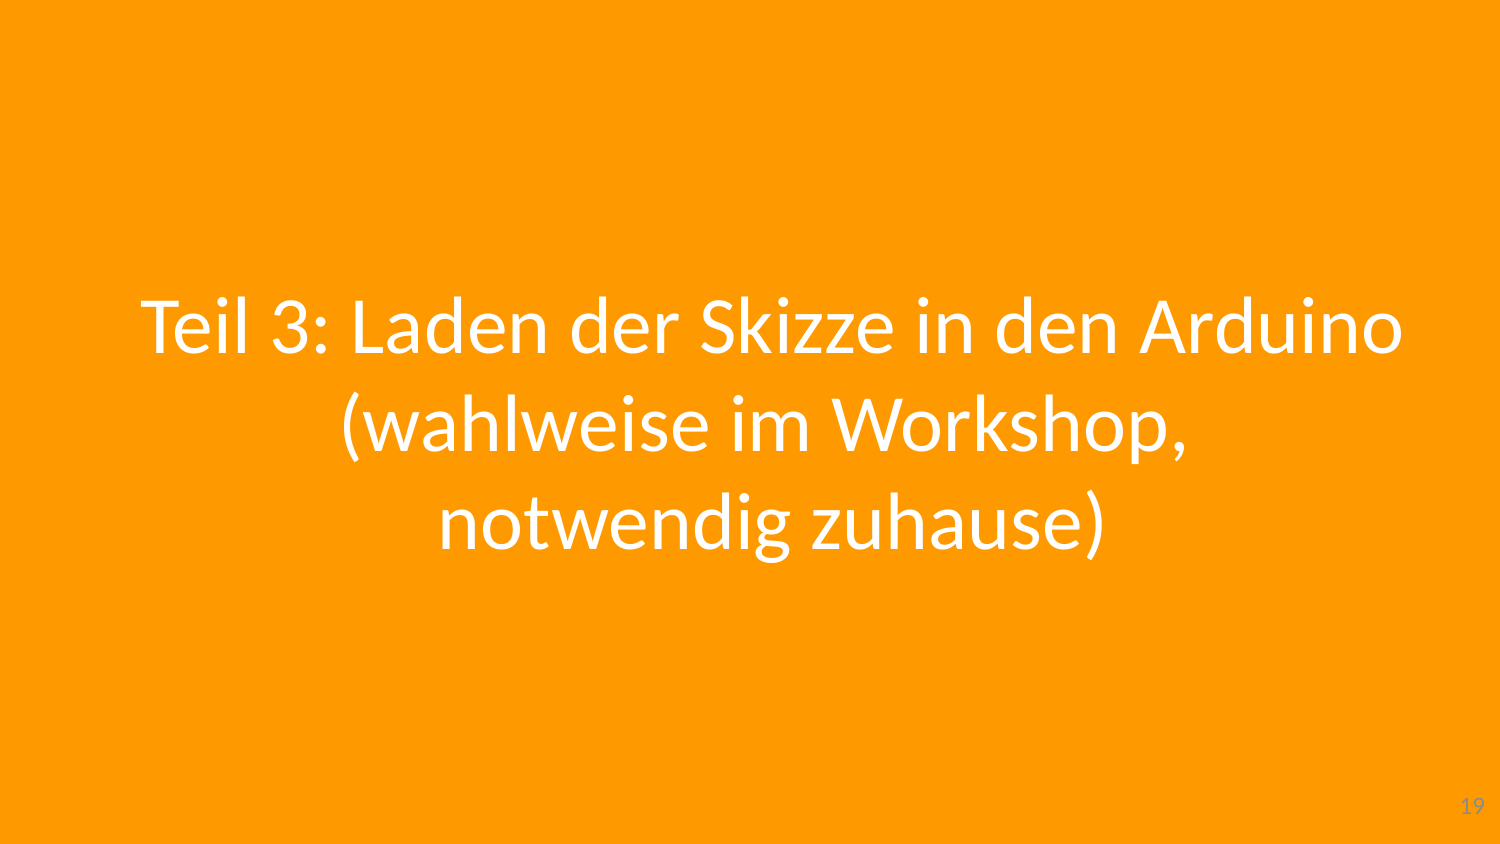

# Teil 3: Laden der Skizze in den Arduino (wahlweise im Workshop, notwendig zuhause)
19